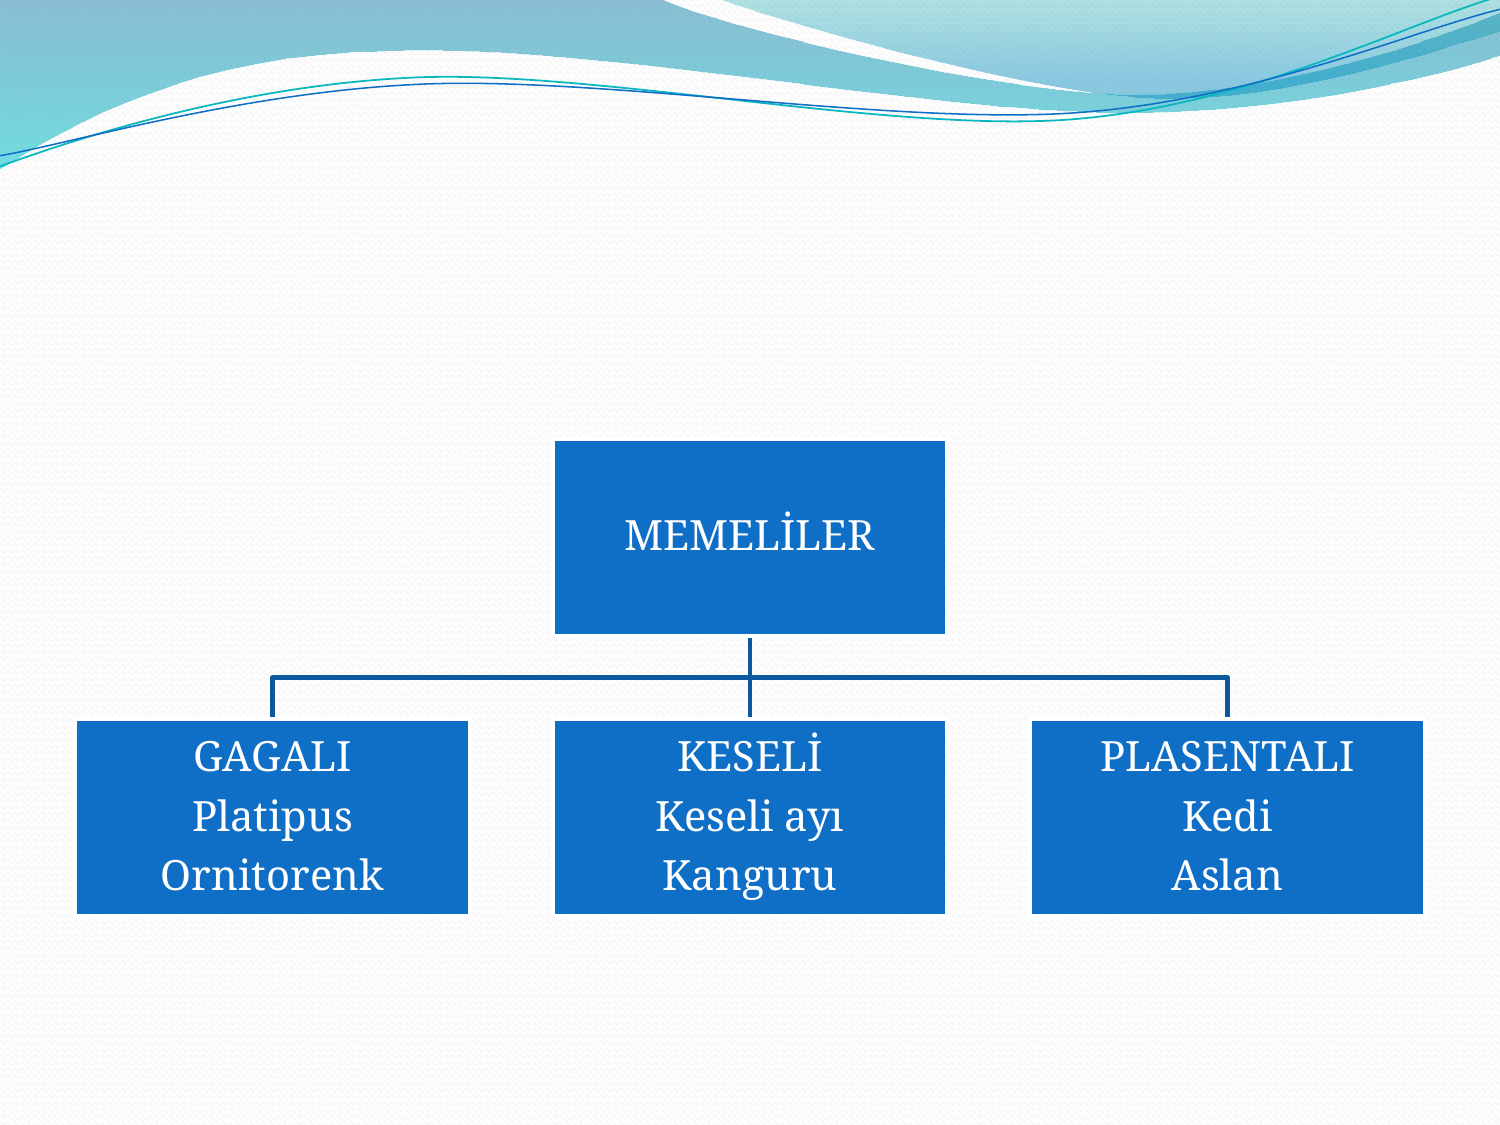

#
MEMELİLER
GAGALI
Platipus
Ornitorenk
KESELİ
Keseli ayı
Kanguru
PLASENTALI
Kedi
Aslan